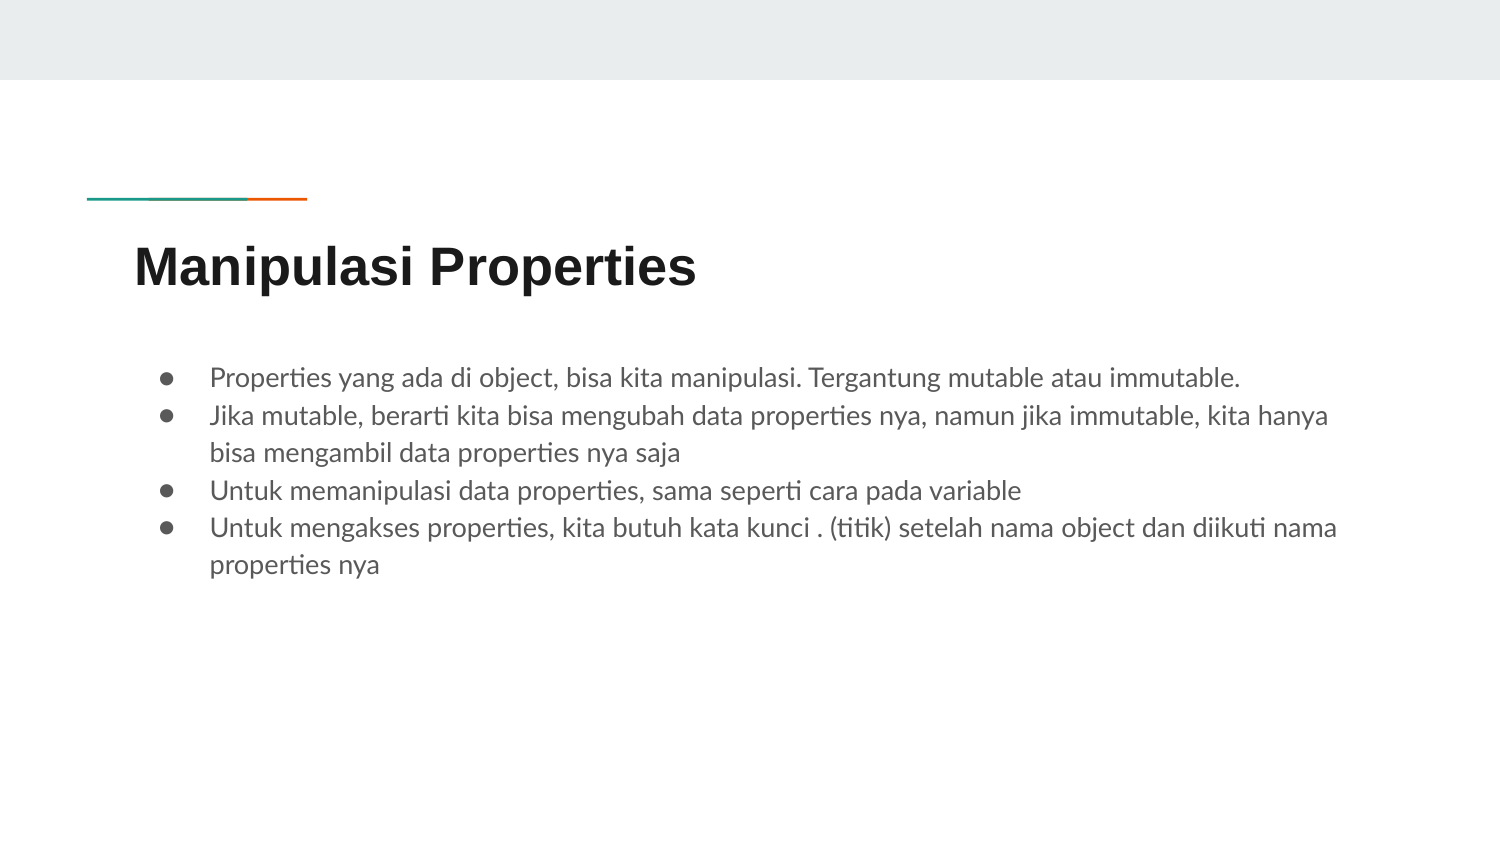

# Manipulasi Properties
Properties yang ada di object, bisa kita manipulasi. Tergantung mutable atau immutable.
Jika mutable, berarti kita bisa mengubah data properties nya, namun jika immutable, kita hanya bisa mengambil data properties nya saja
Untuk memanipulasi data properties, sama seperti cara pada variable
Untuk mengakses properties, kita butuh kata kunci . (titik) setelah nama object dan diikuti nama properties nya